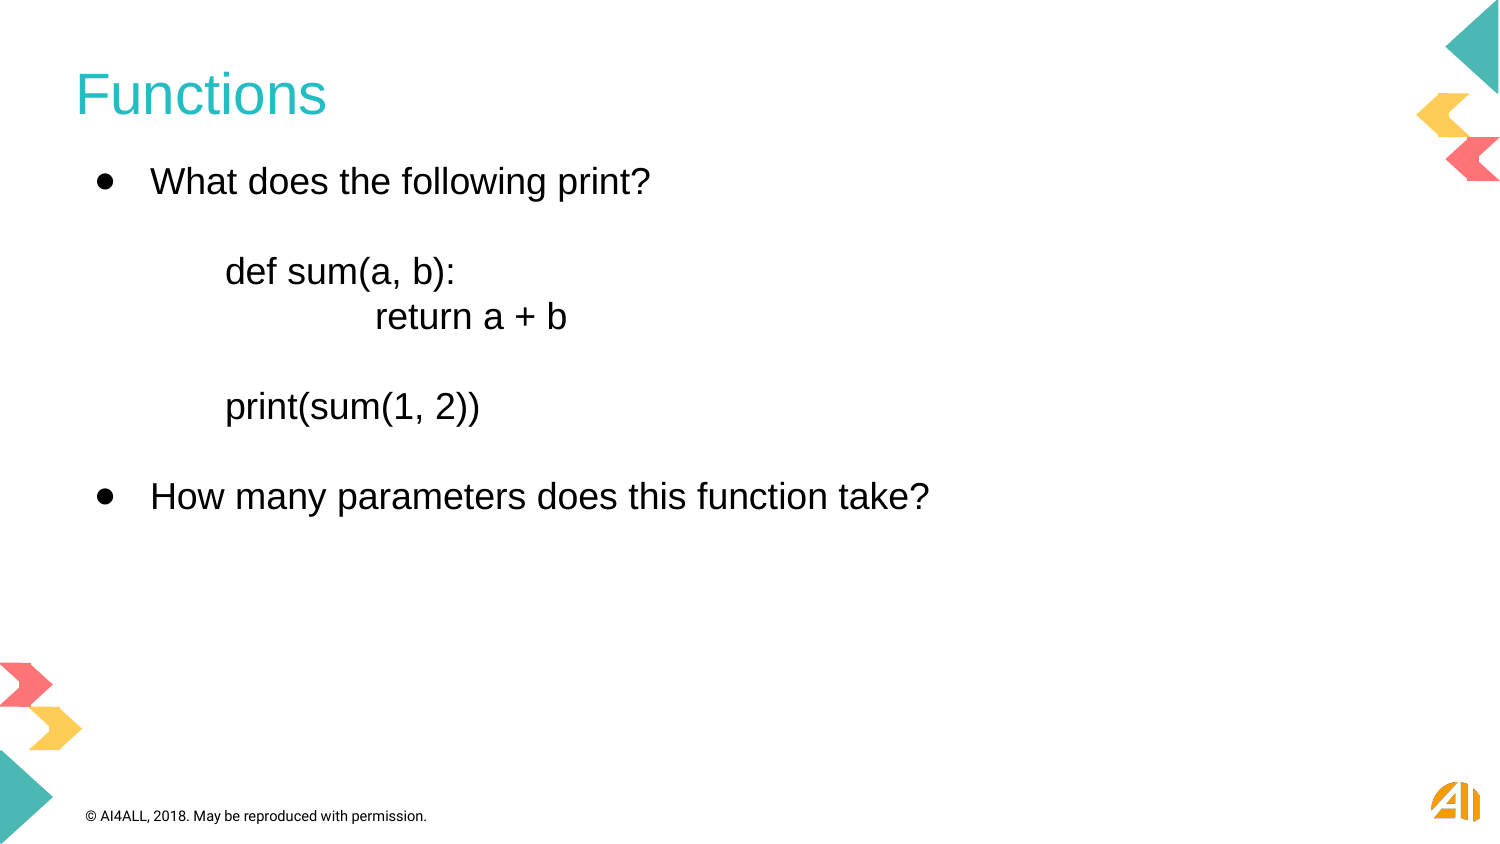

# Functions
What does the following print?

	def sum(a, b):
		return a + b

	print(sum(1, 2))

How many parameters does this function take?